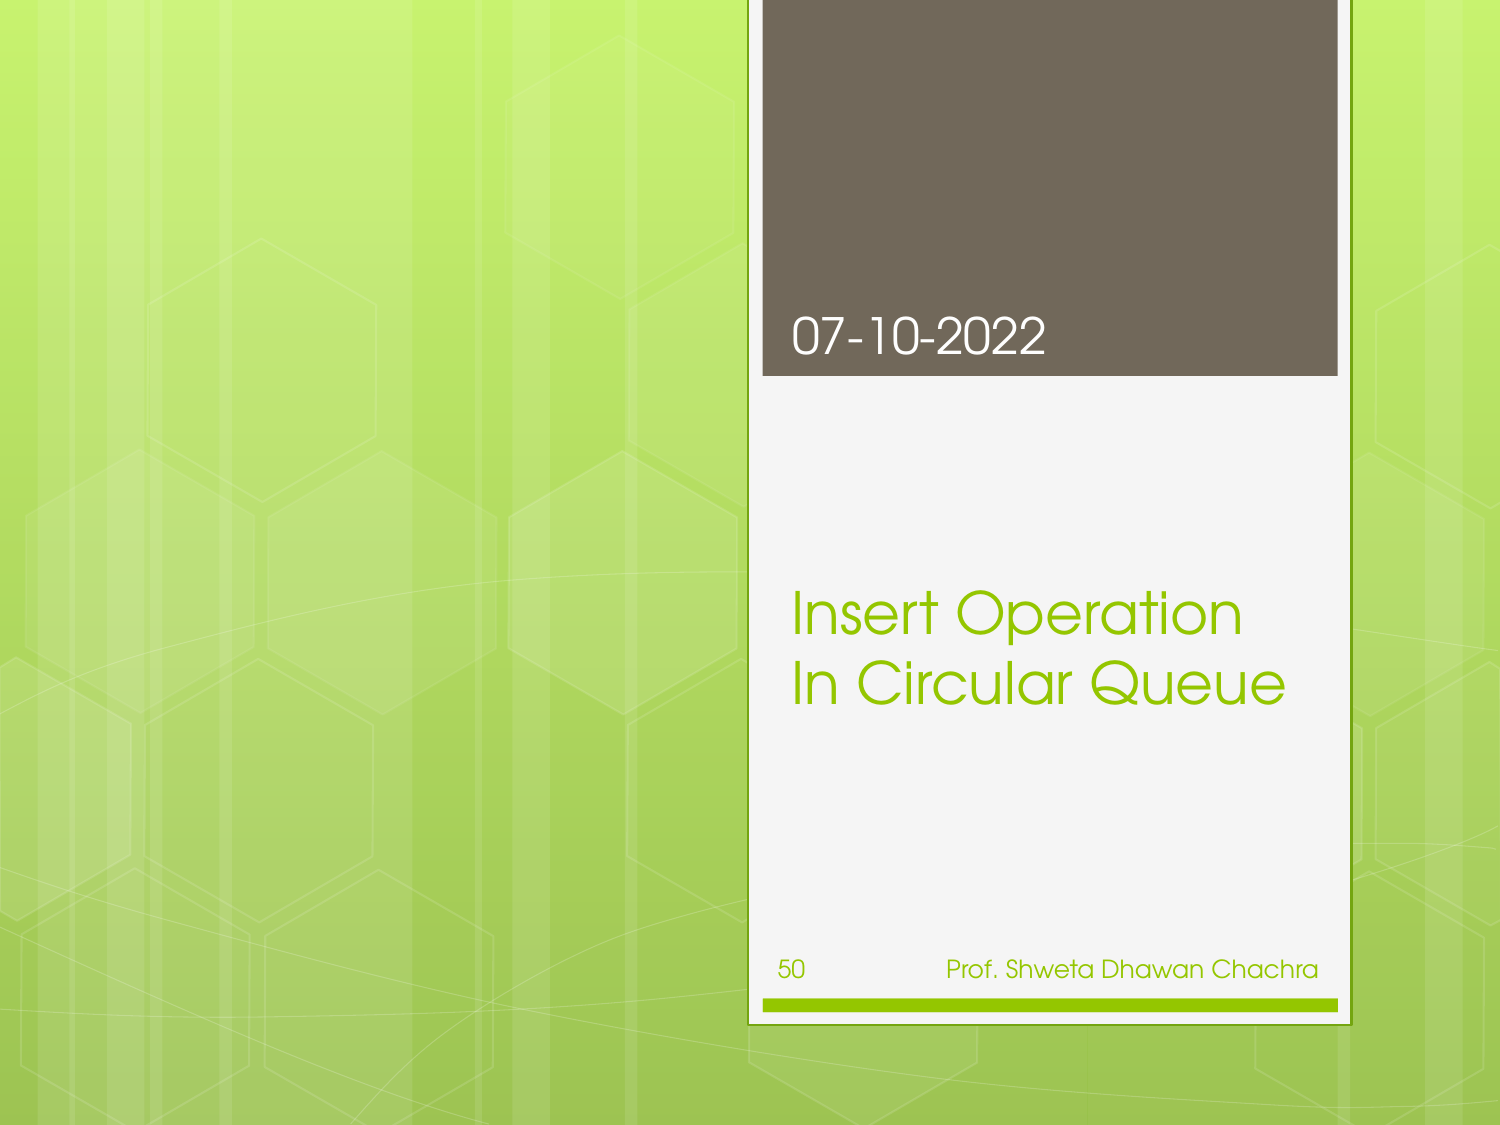

07-10-2022
# Insert Operation In Circular Queue

50
Prof. Shweta Dhawan Chachra